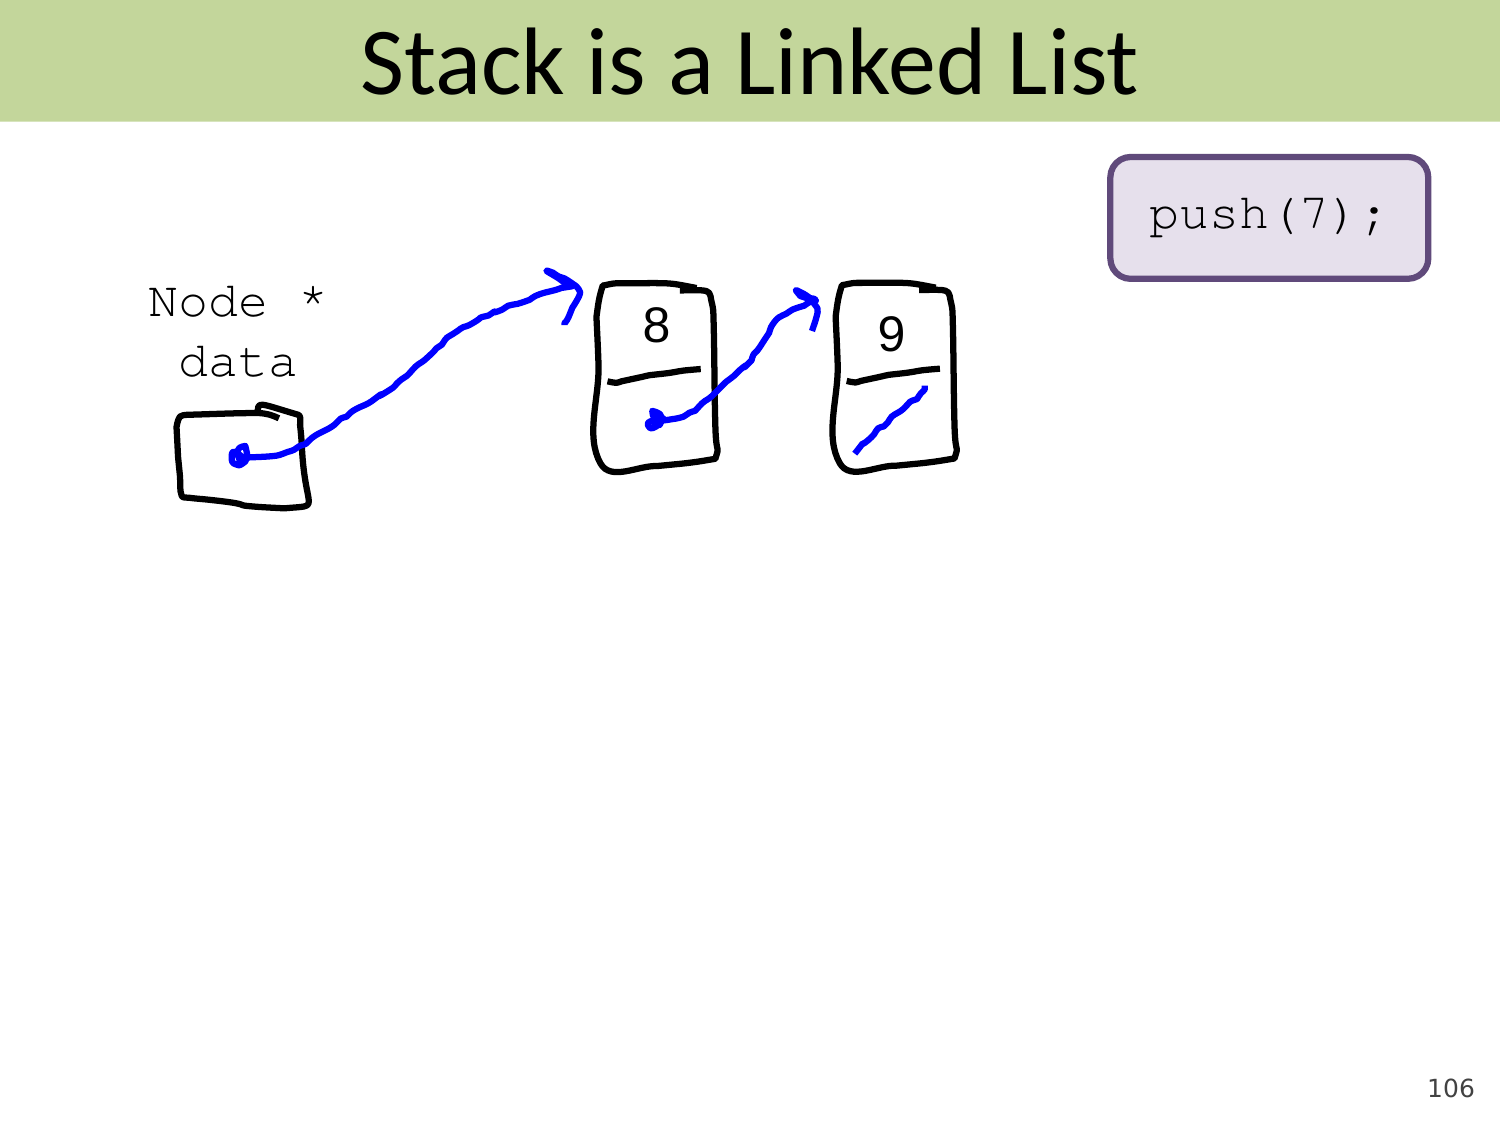

# Stack is a Linked List

push(7);
Node *
data

8

9